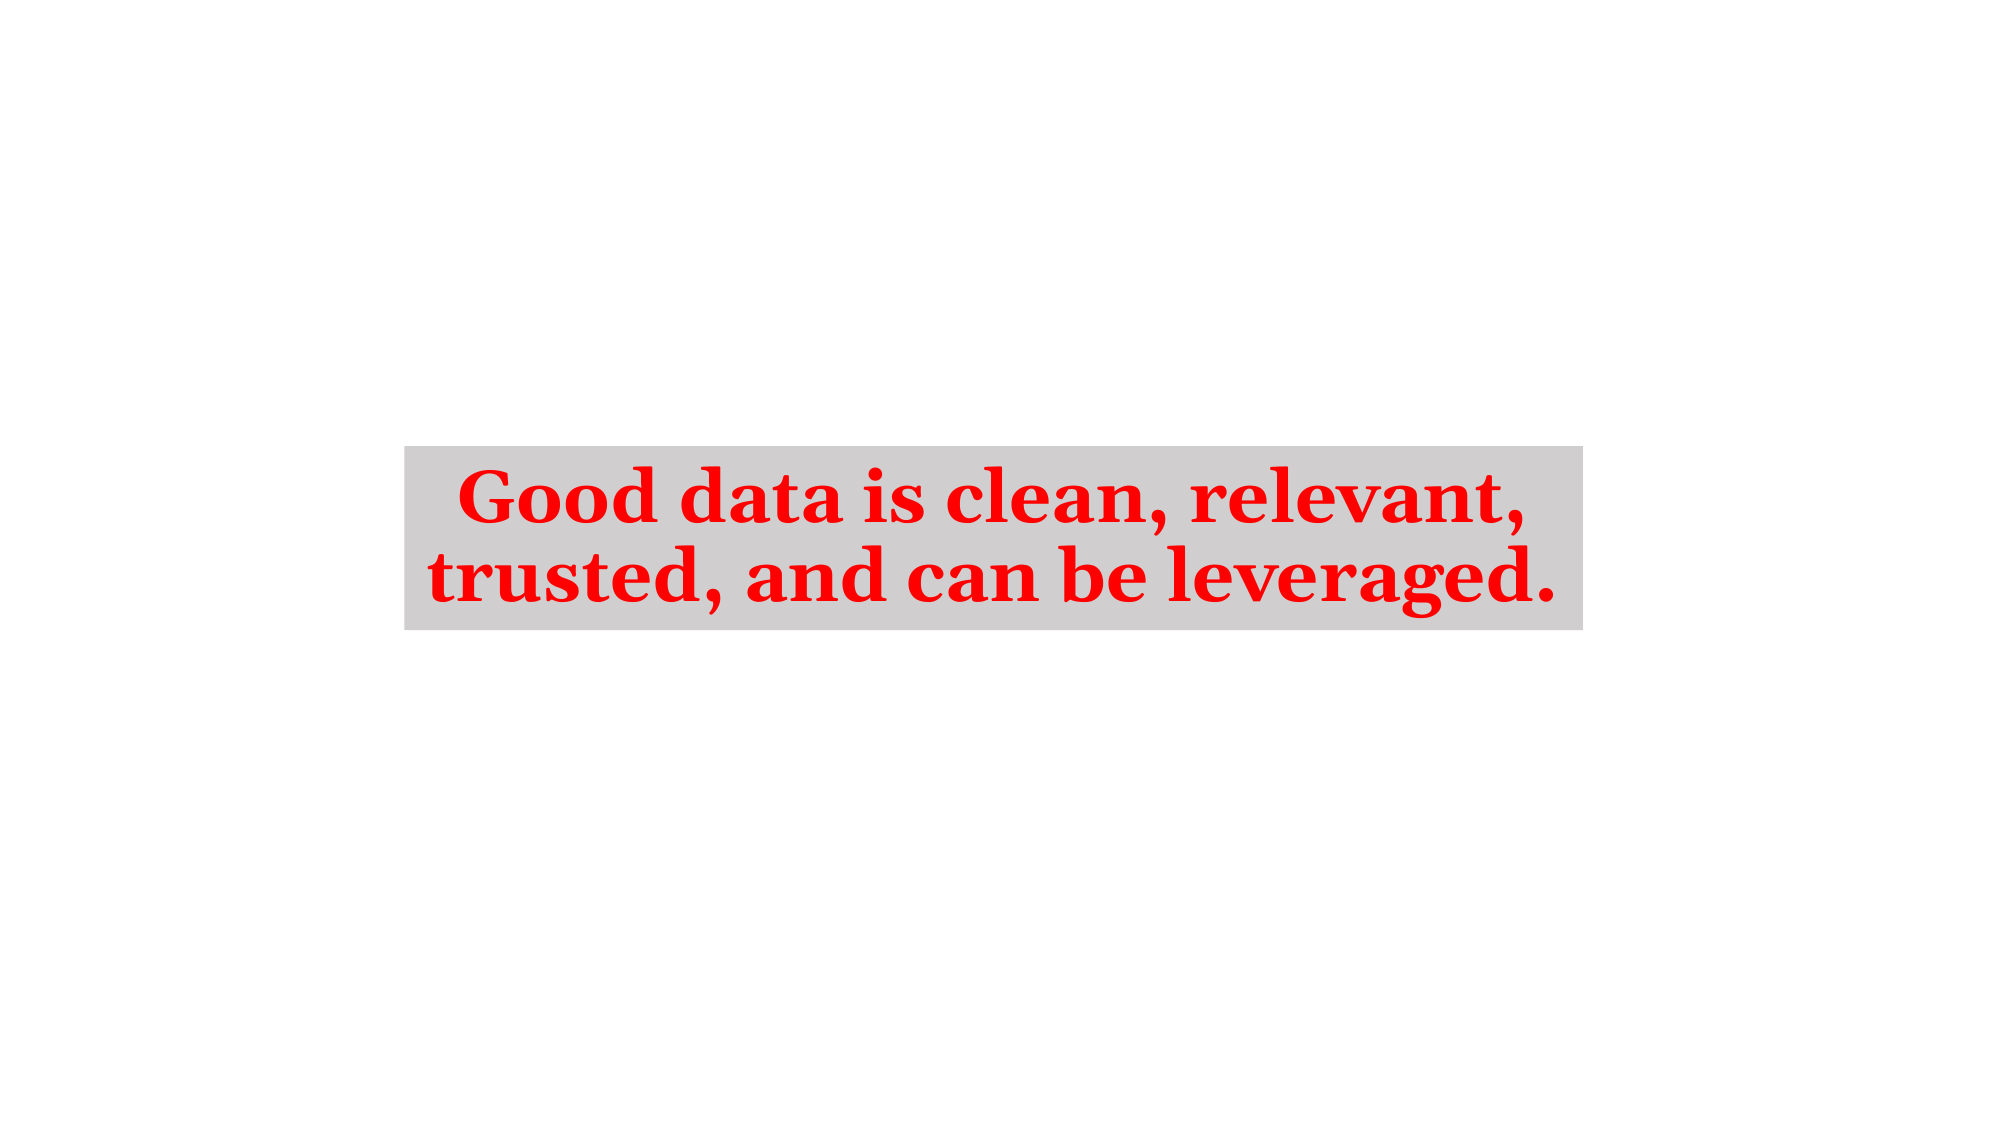

# Good data is clean, relevant, trusted, and can be leveraged.